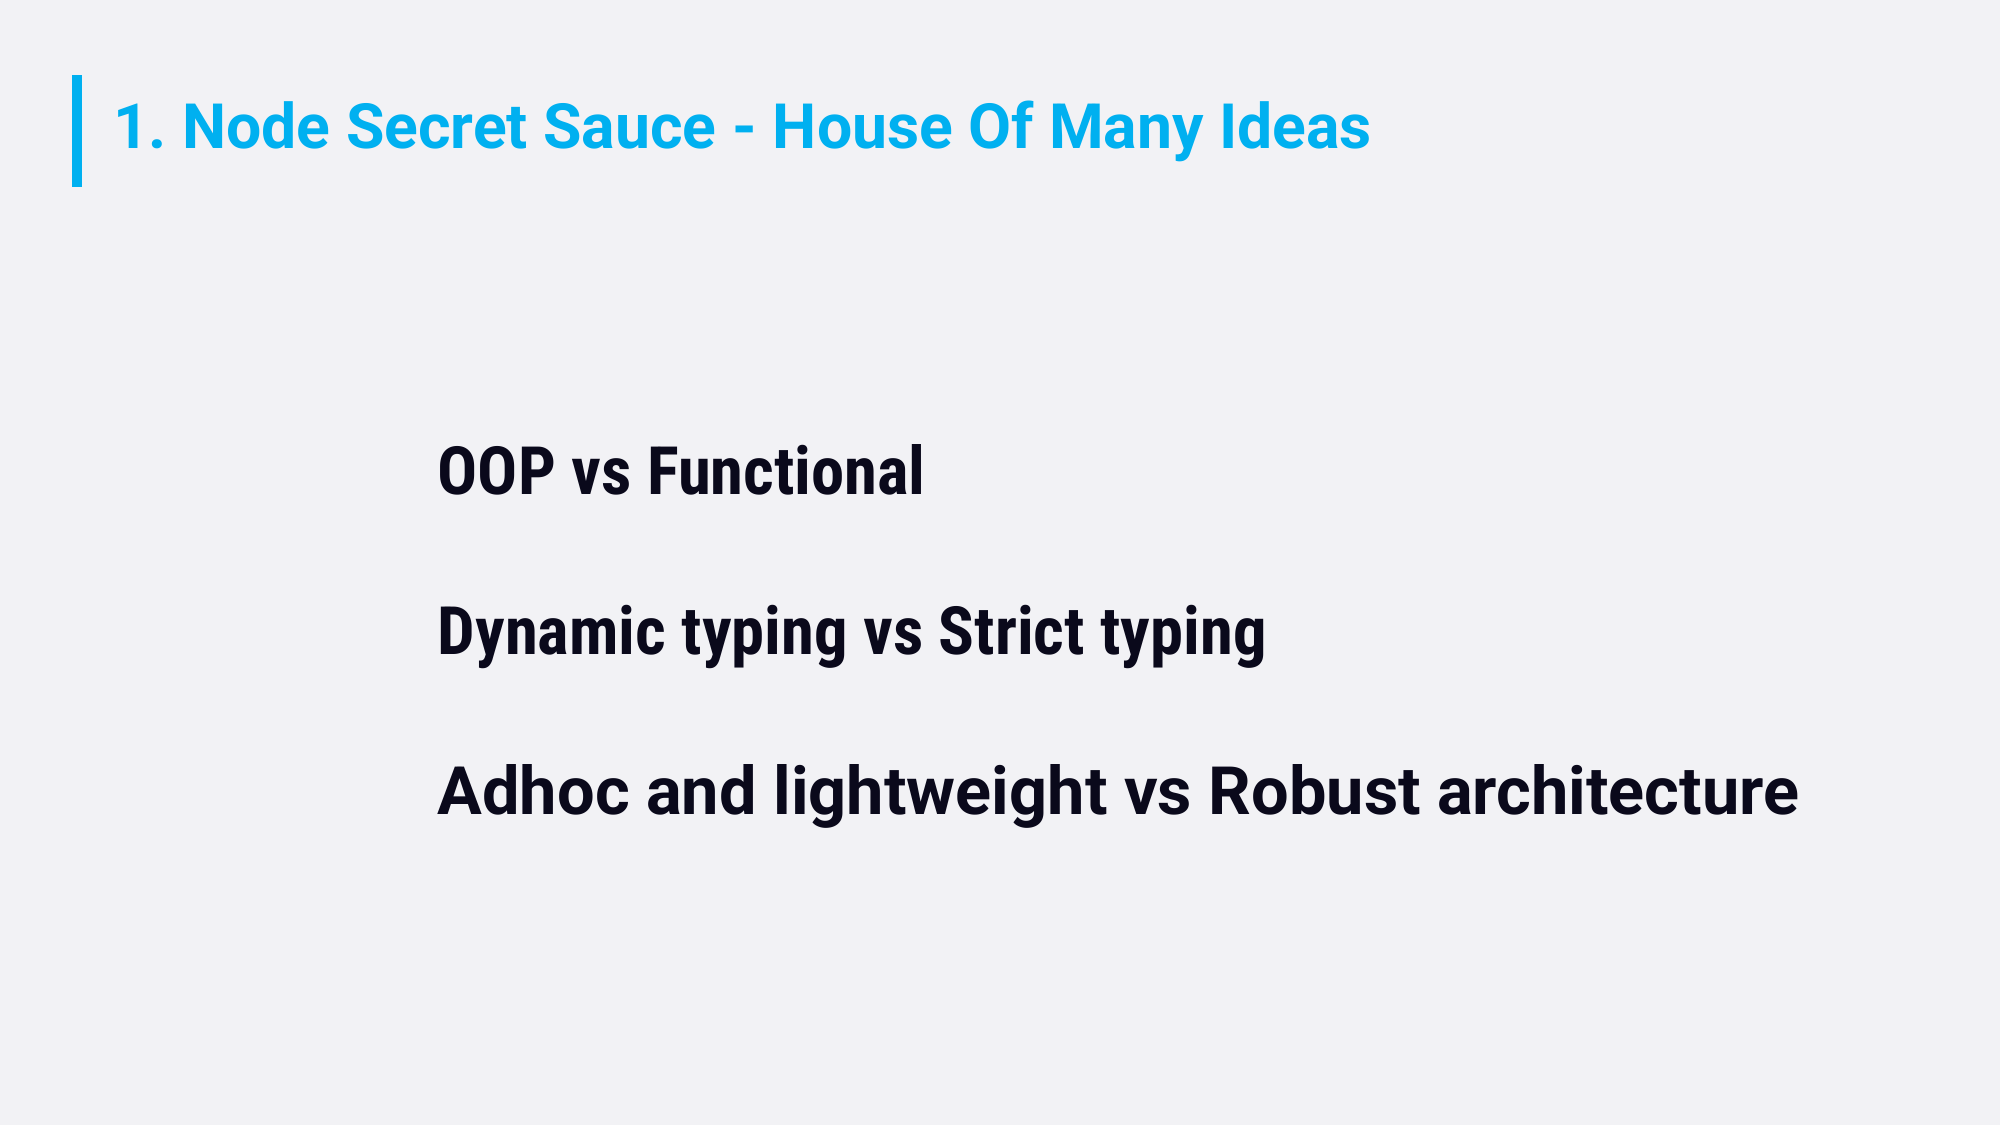

# 1. Node Secret Sauce - House Of Many Ideas
OOP vs Functional

Dynamic typing vs Strict typing

Adhoc and lightweight vs Robust architecture